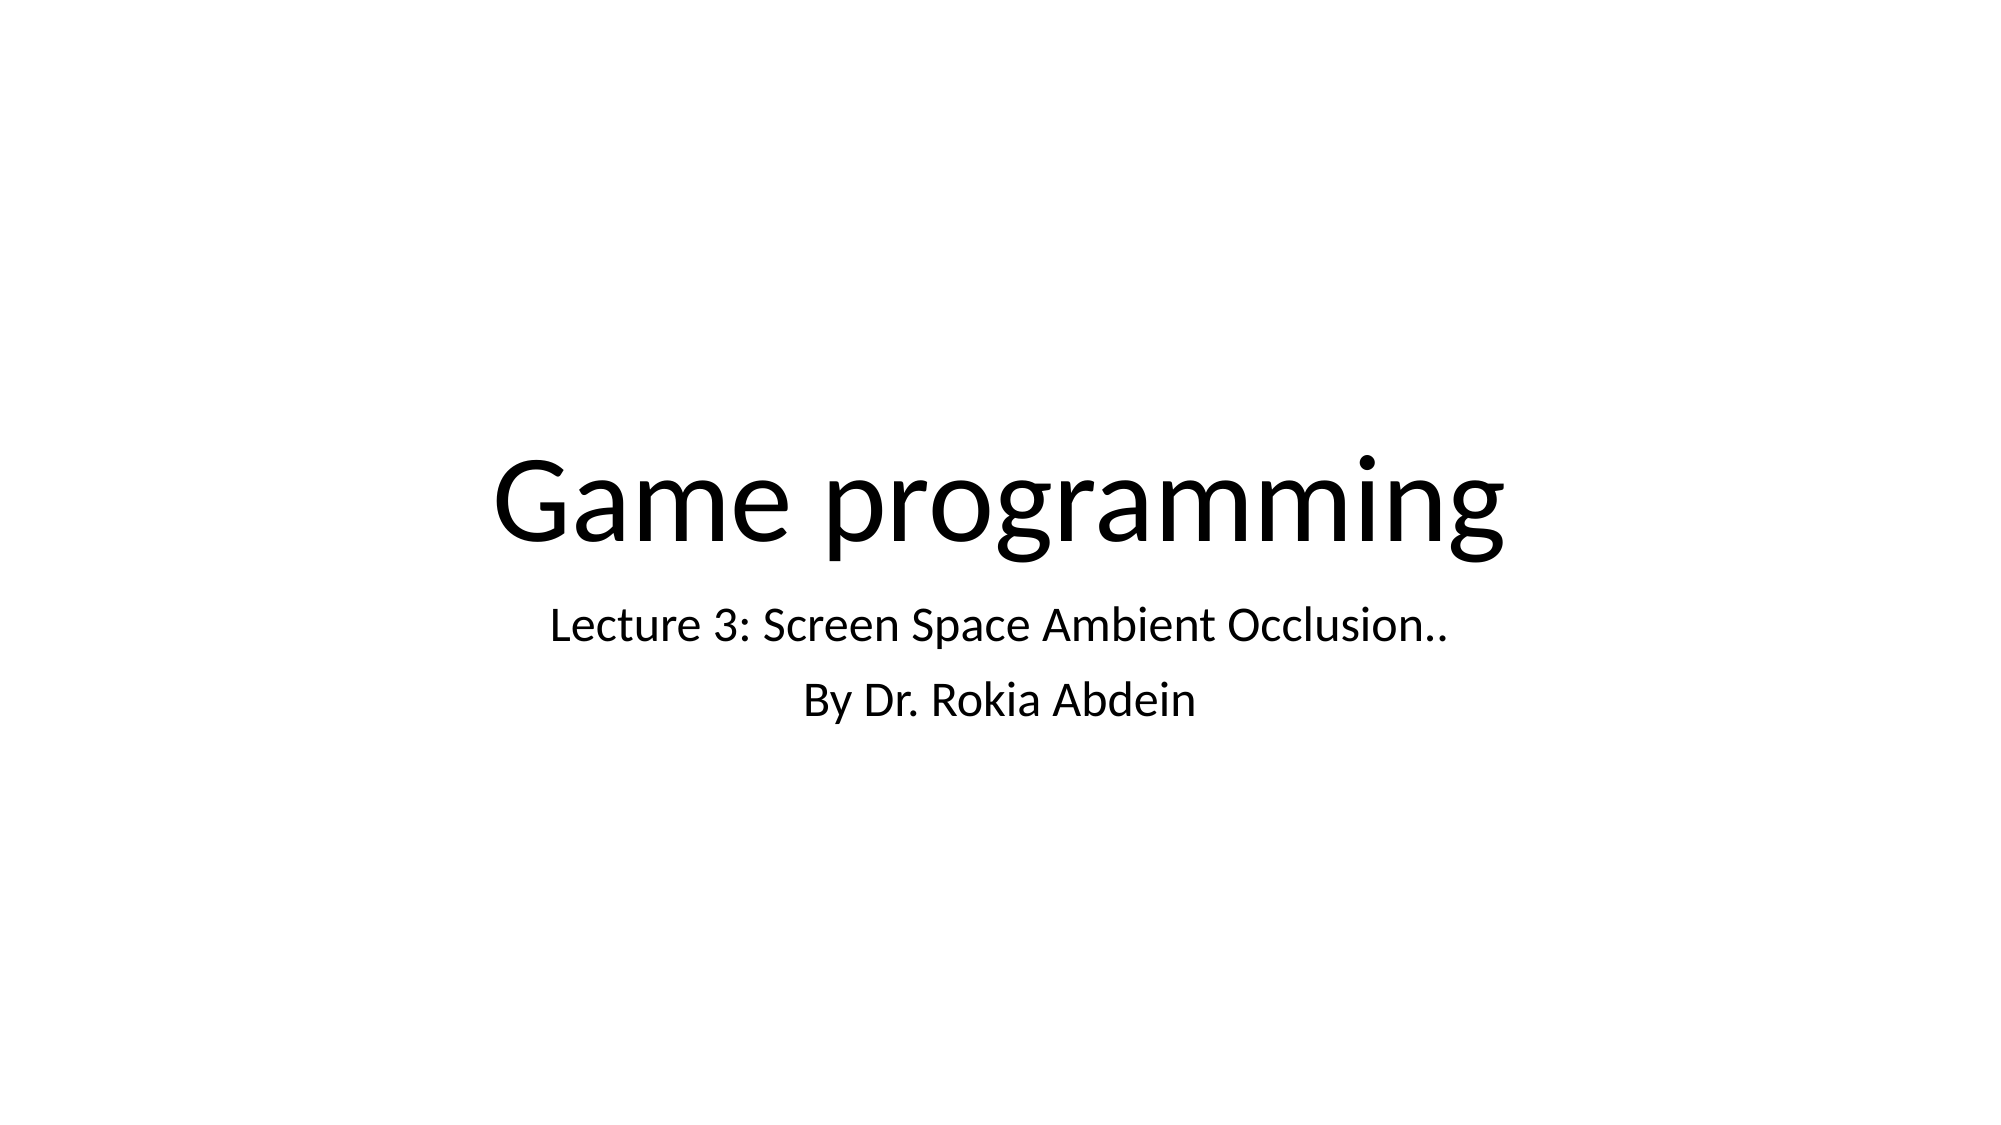

# Game programming
Lecture 3: Screen Space Ambient Occlusion..
By Dr. Rokia Abdein